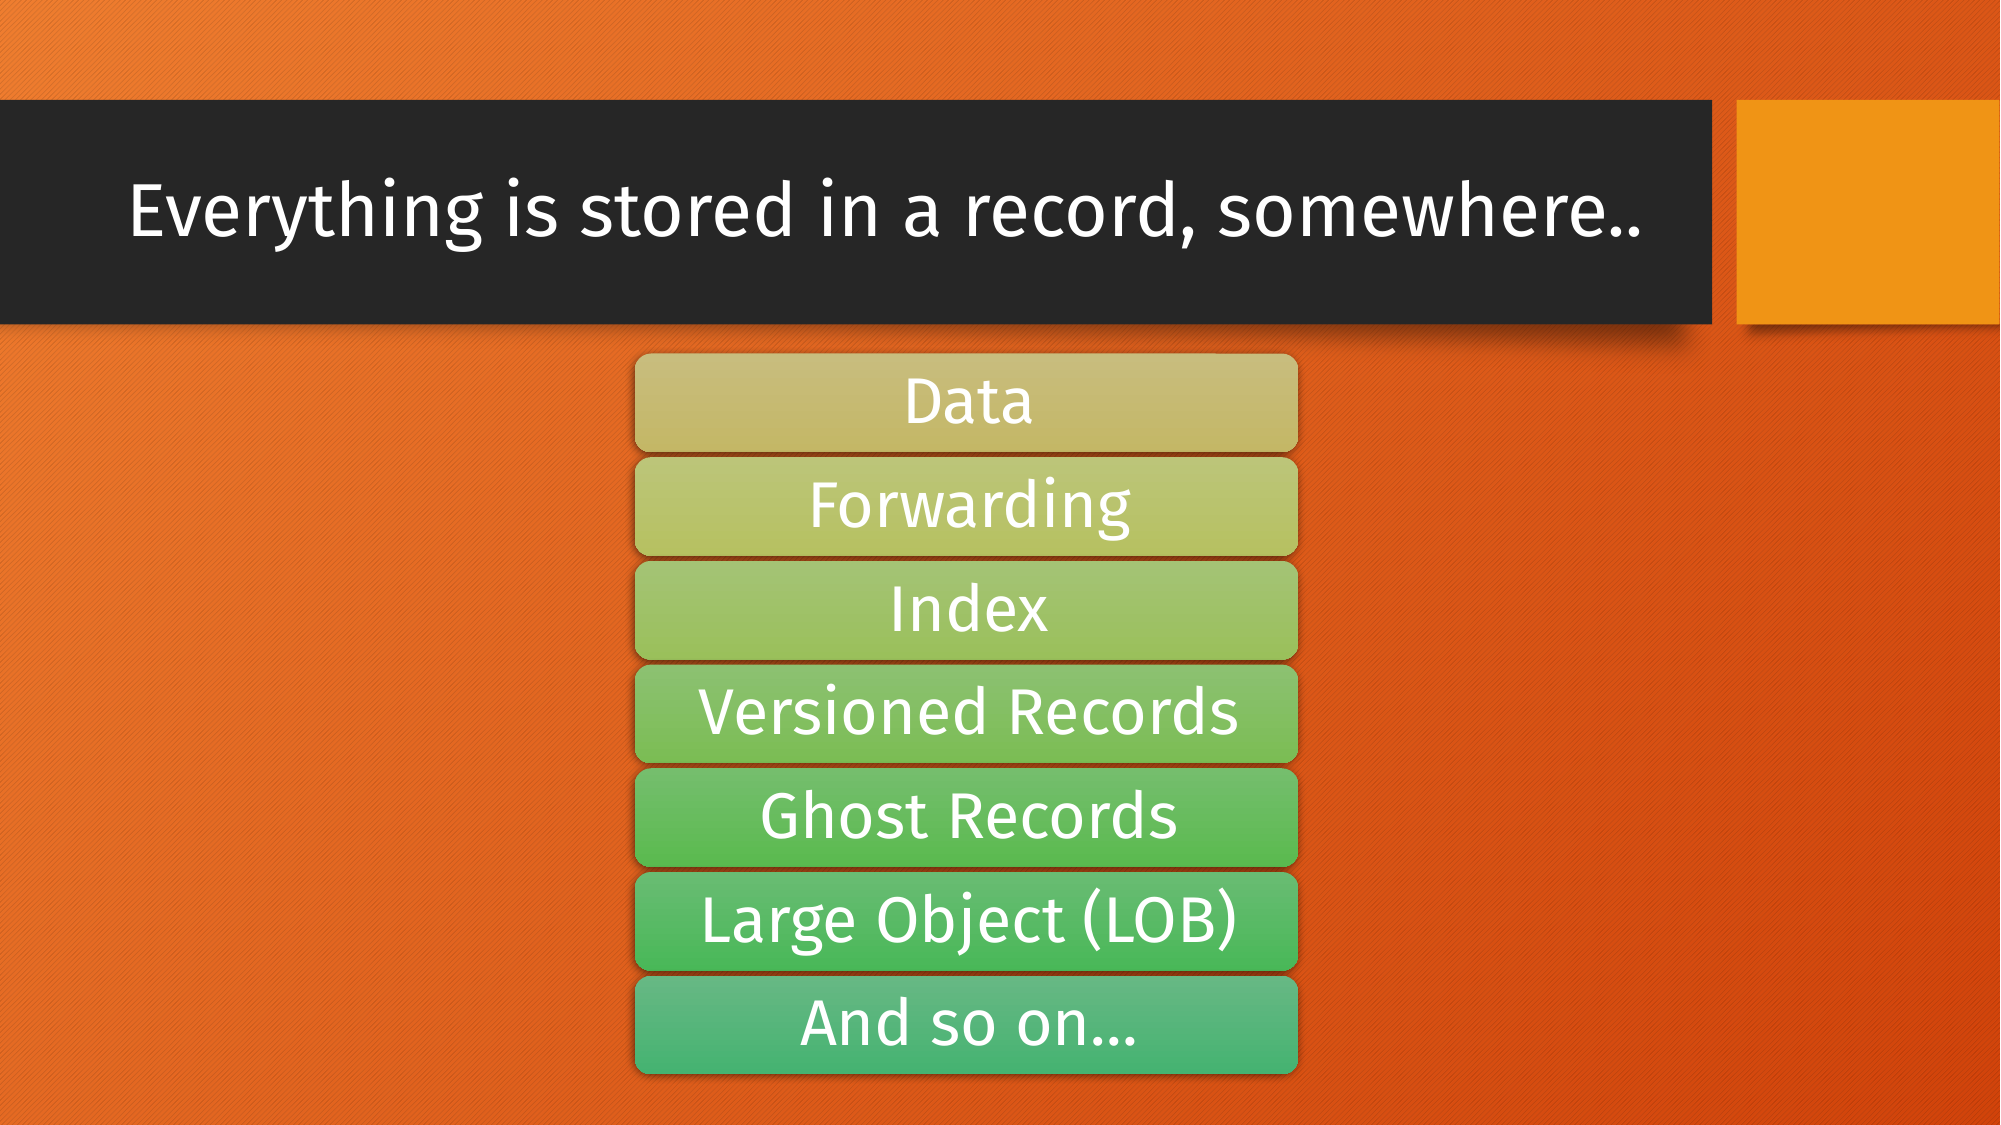

# Everything is stored in a record, somewhere..
Data
Forwarding
Index
Versioned Records
Ghost Records
Large Object (LOB)
And so on…